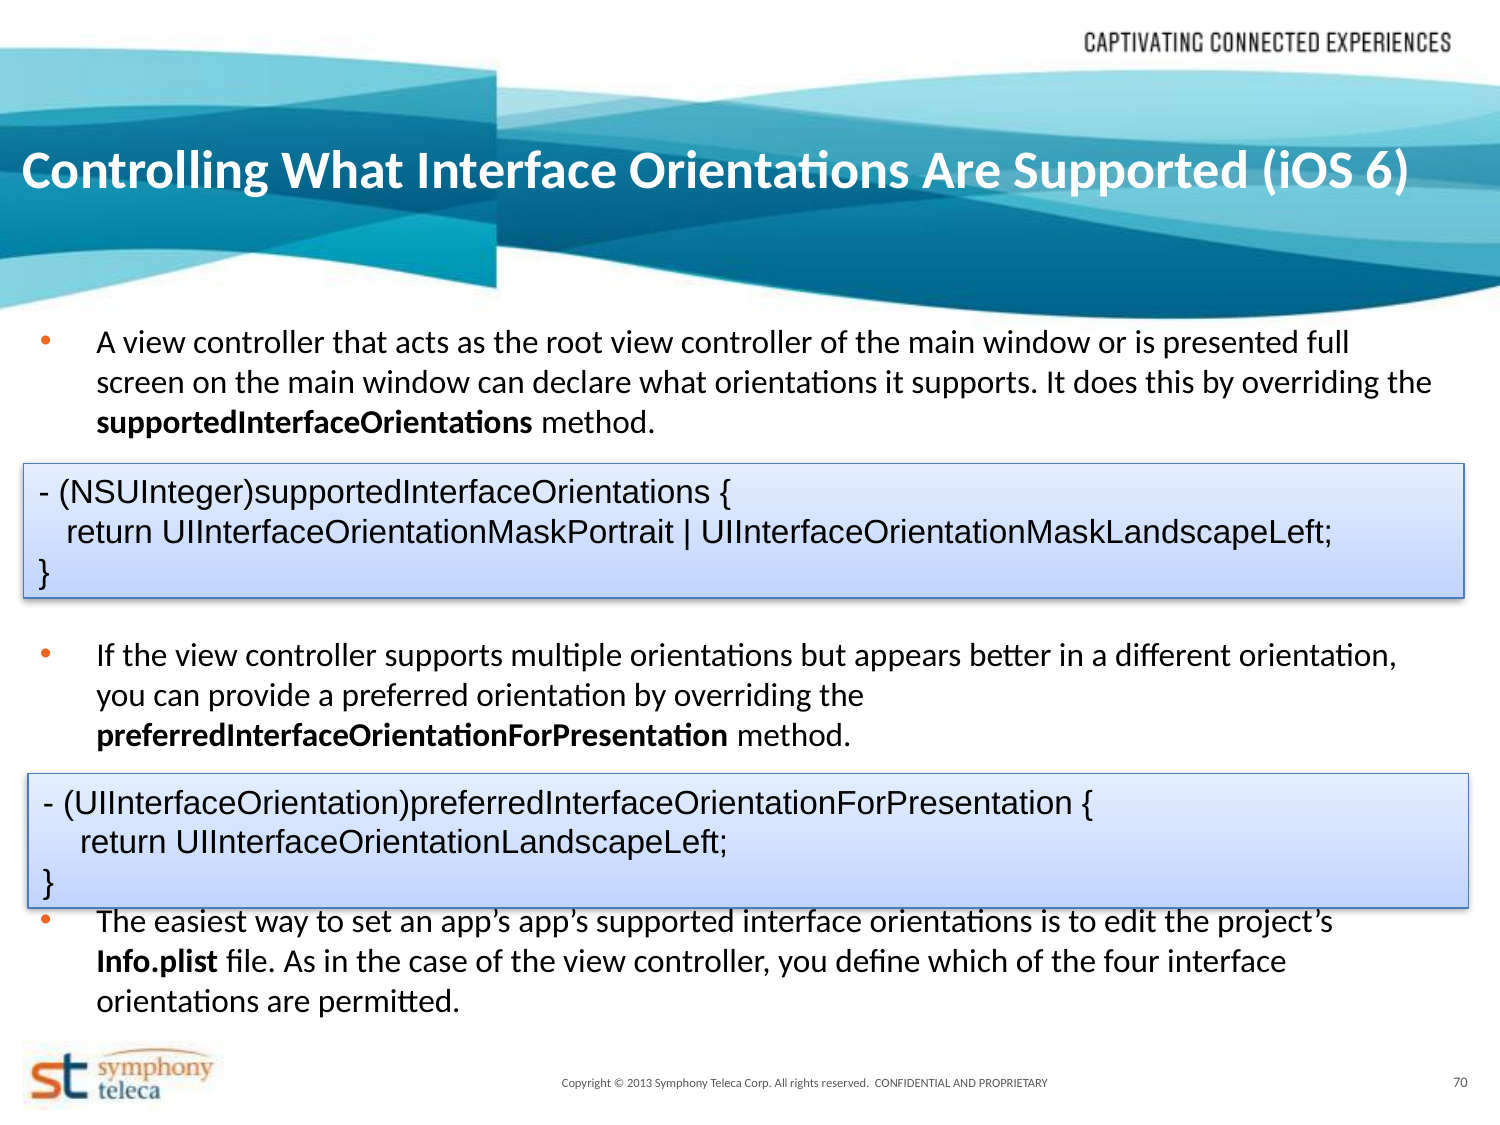

Controlling What Interface Orientations Are Supported (iOS 6)

A view controller that acts as the root view controller of the main window or is presented full screen on the main window can declare what orientations it supports. It does this by overriding the supportedInterfaceOrientations method.

If the view controller supports multiple orientations but appears better in a different orientation, you can provide a preferred orientation by overriding the preferredInterfaceOrientationForPresentation method.

The easiest way to set an app’s app’s supported interface orientations is to edit the project’s Info.plist file. As in the case of the view controller, you define which of the four interface orientations are permitted.
- (NSUInteger)supportedInterfaceOrientations {
   return UIInterfaceOrientationMaskPortrait | UIInterfaceOrientationMaskLandscapeLeft;
}
- (UIInterfaceOrientation)preferredInterfaceOrientationForPresentation {
    return UIInterfaceOrientationLandscapeLeft;
}